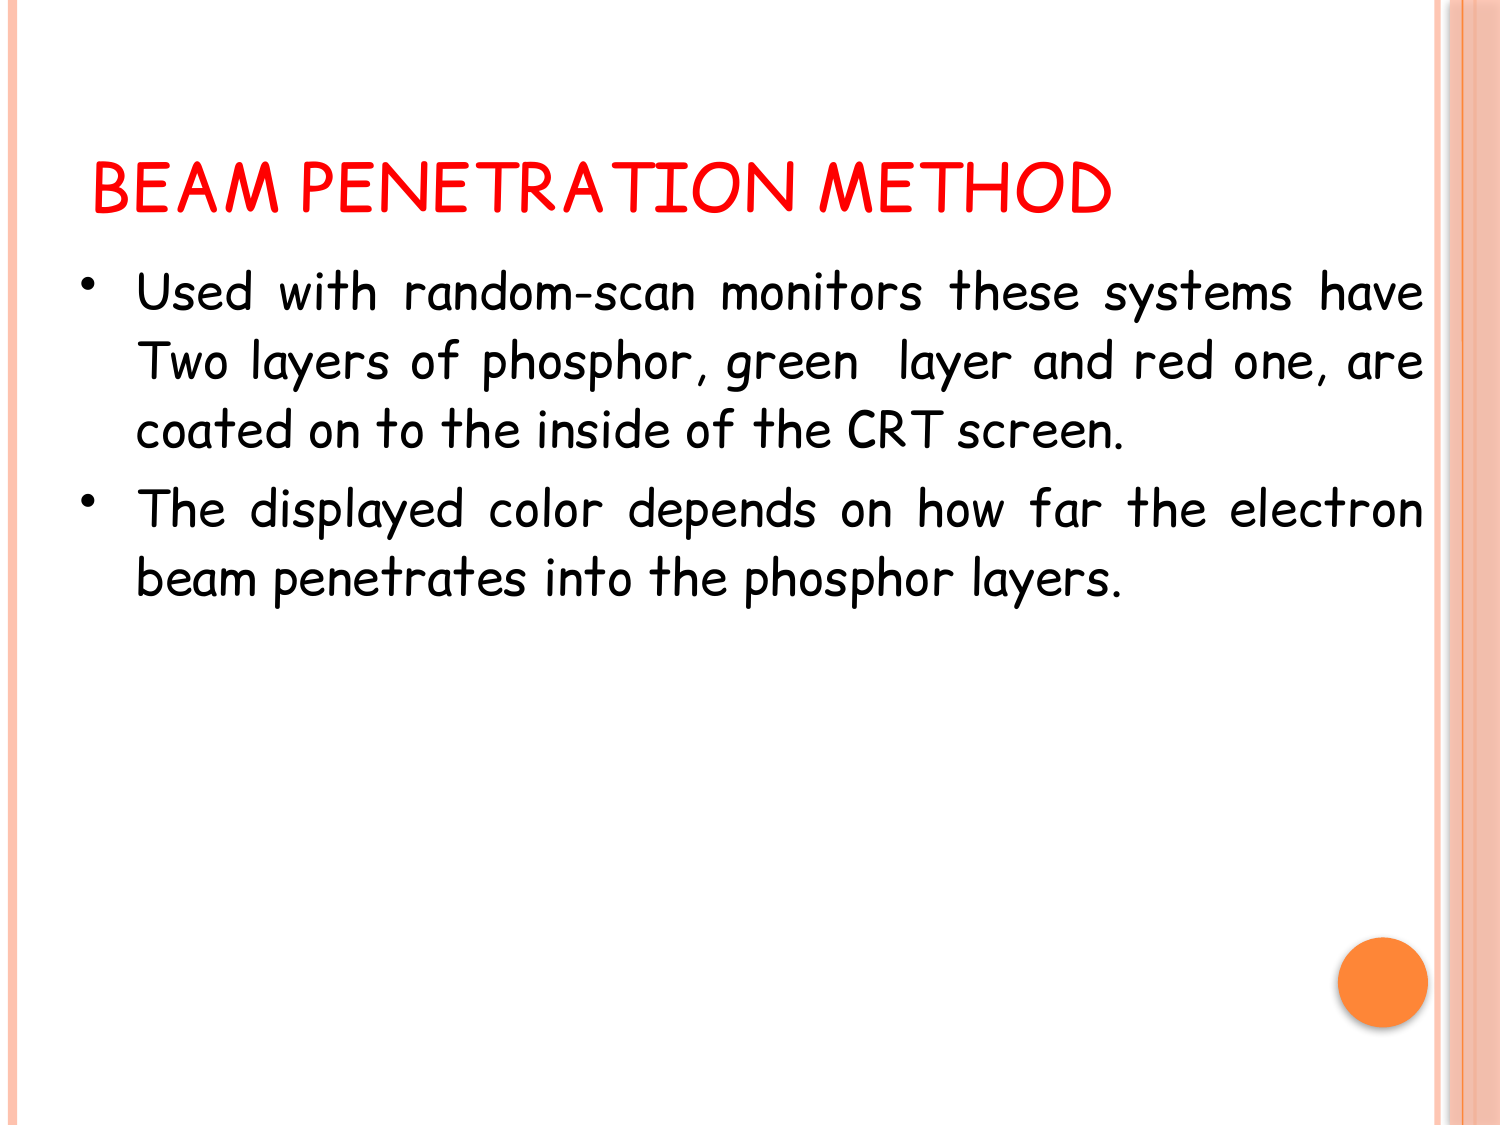

# Beam Penetration Method
Used with random-scan monitors these systems have Two layers of phosphor, green  layer and red one, are coated on to the inside of the CRT screen.
The displayed color depends on how far the electron beam penetrates into the phosphor layers.